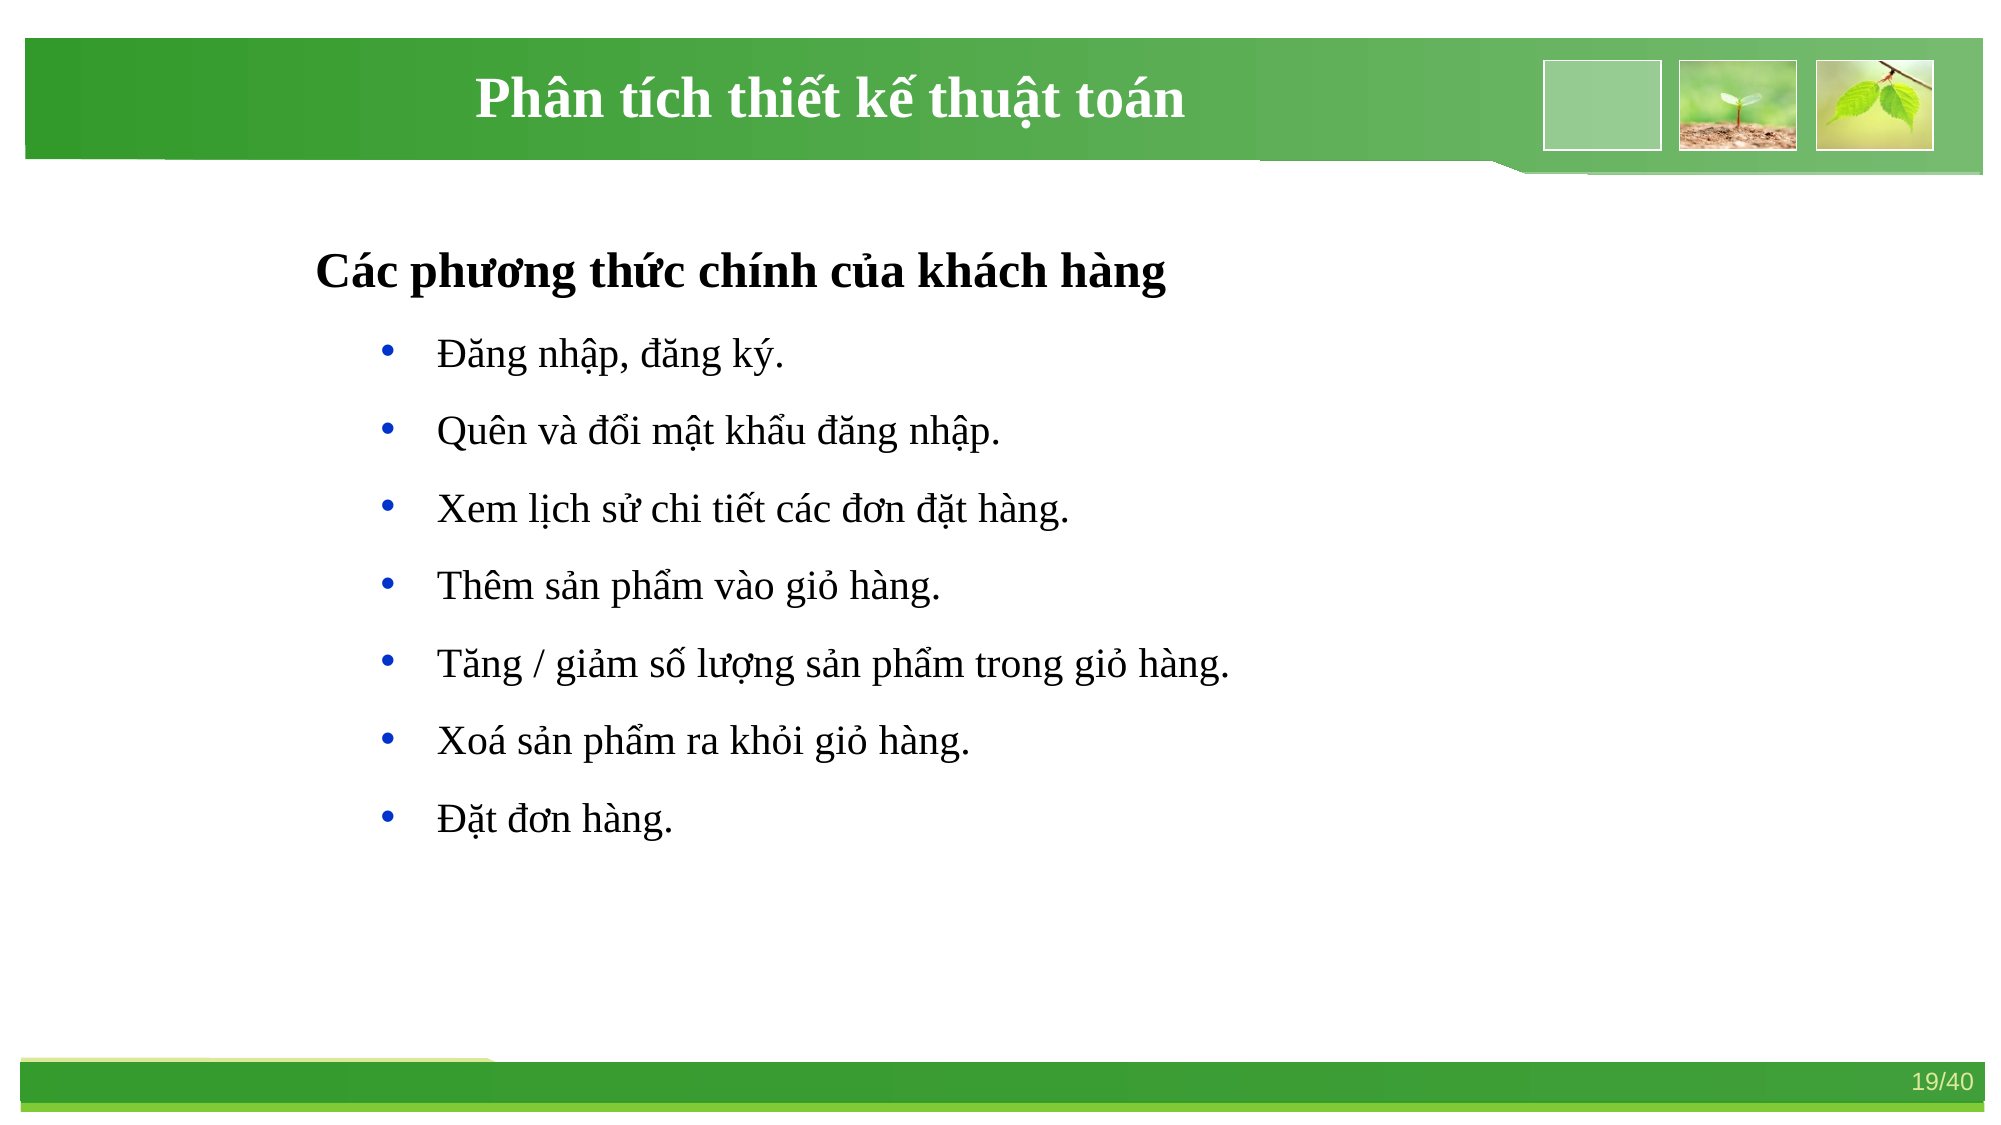

Phân tích thiết kế thuật toán
Các phương thức chính của khách hàng
Đăng nhập, đăng ký.
Quên và đổi mật khẩu đăng nhập.
Xem lịch sử chi tiết các đơn đặt hàng.
Thêm sản phẩm vào giỏ hàng.
Tăng / giảm số lượng sản phẩm trong giỏ hàng.
Xoá sản phẩm ra khỏi giỏ hàng.
Đặt đơn hàng.